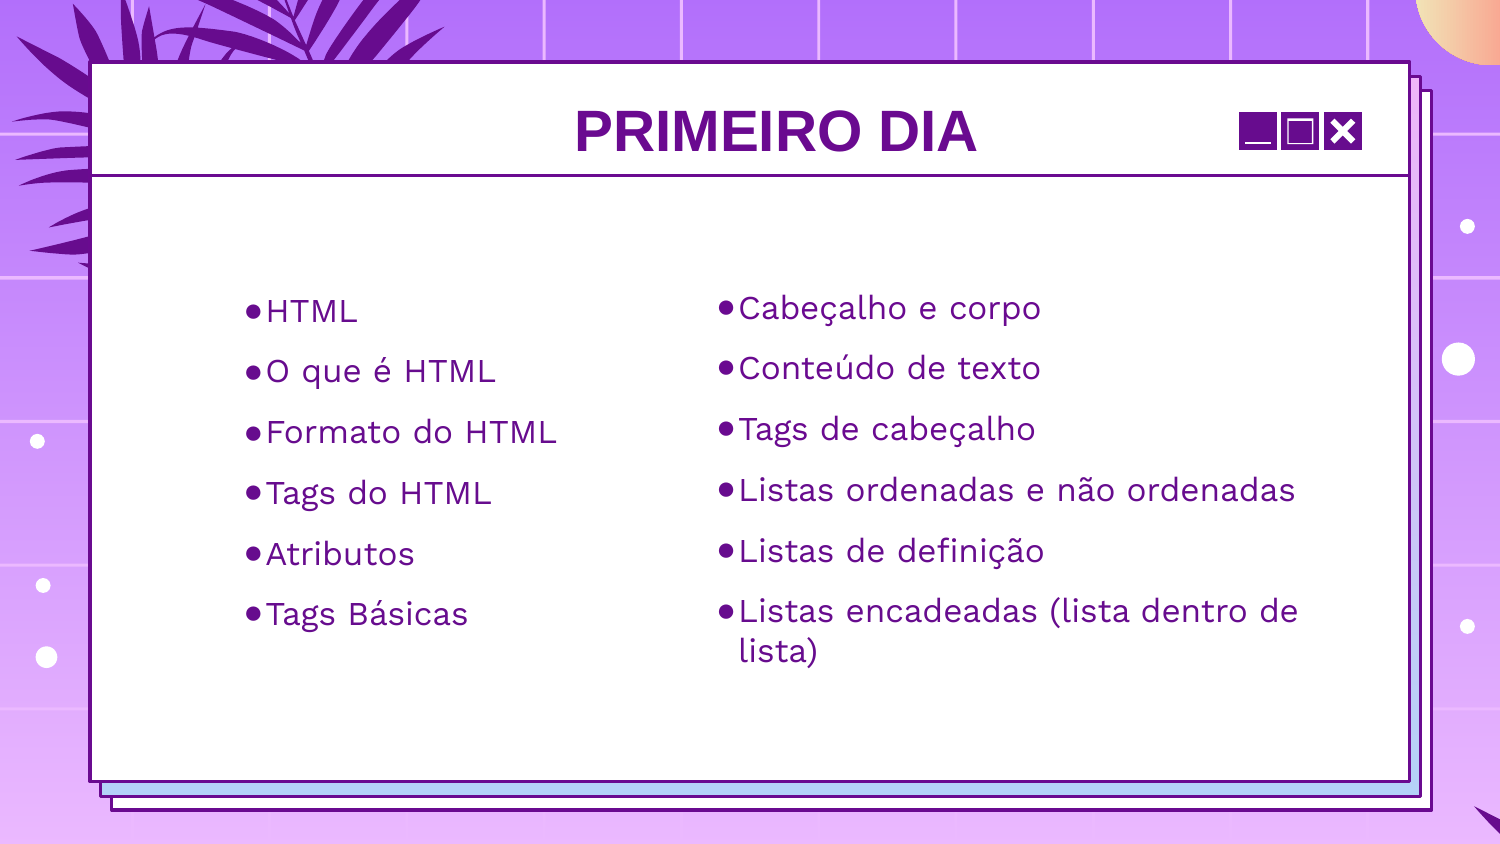

# PRIMEIRO DIA

Cabeçalho e corpo
Conteúdo de texto
Tags de cabeçalho
Listas ordenadas e não ordenadas
Listas de definição
Listas encadeadas (lista dentro de lista)
HTML
O que é HTML
Formato do HTML
Tags do HTML
Atributos
Tags Básicas